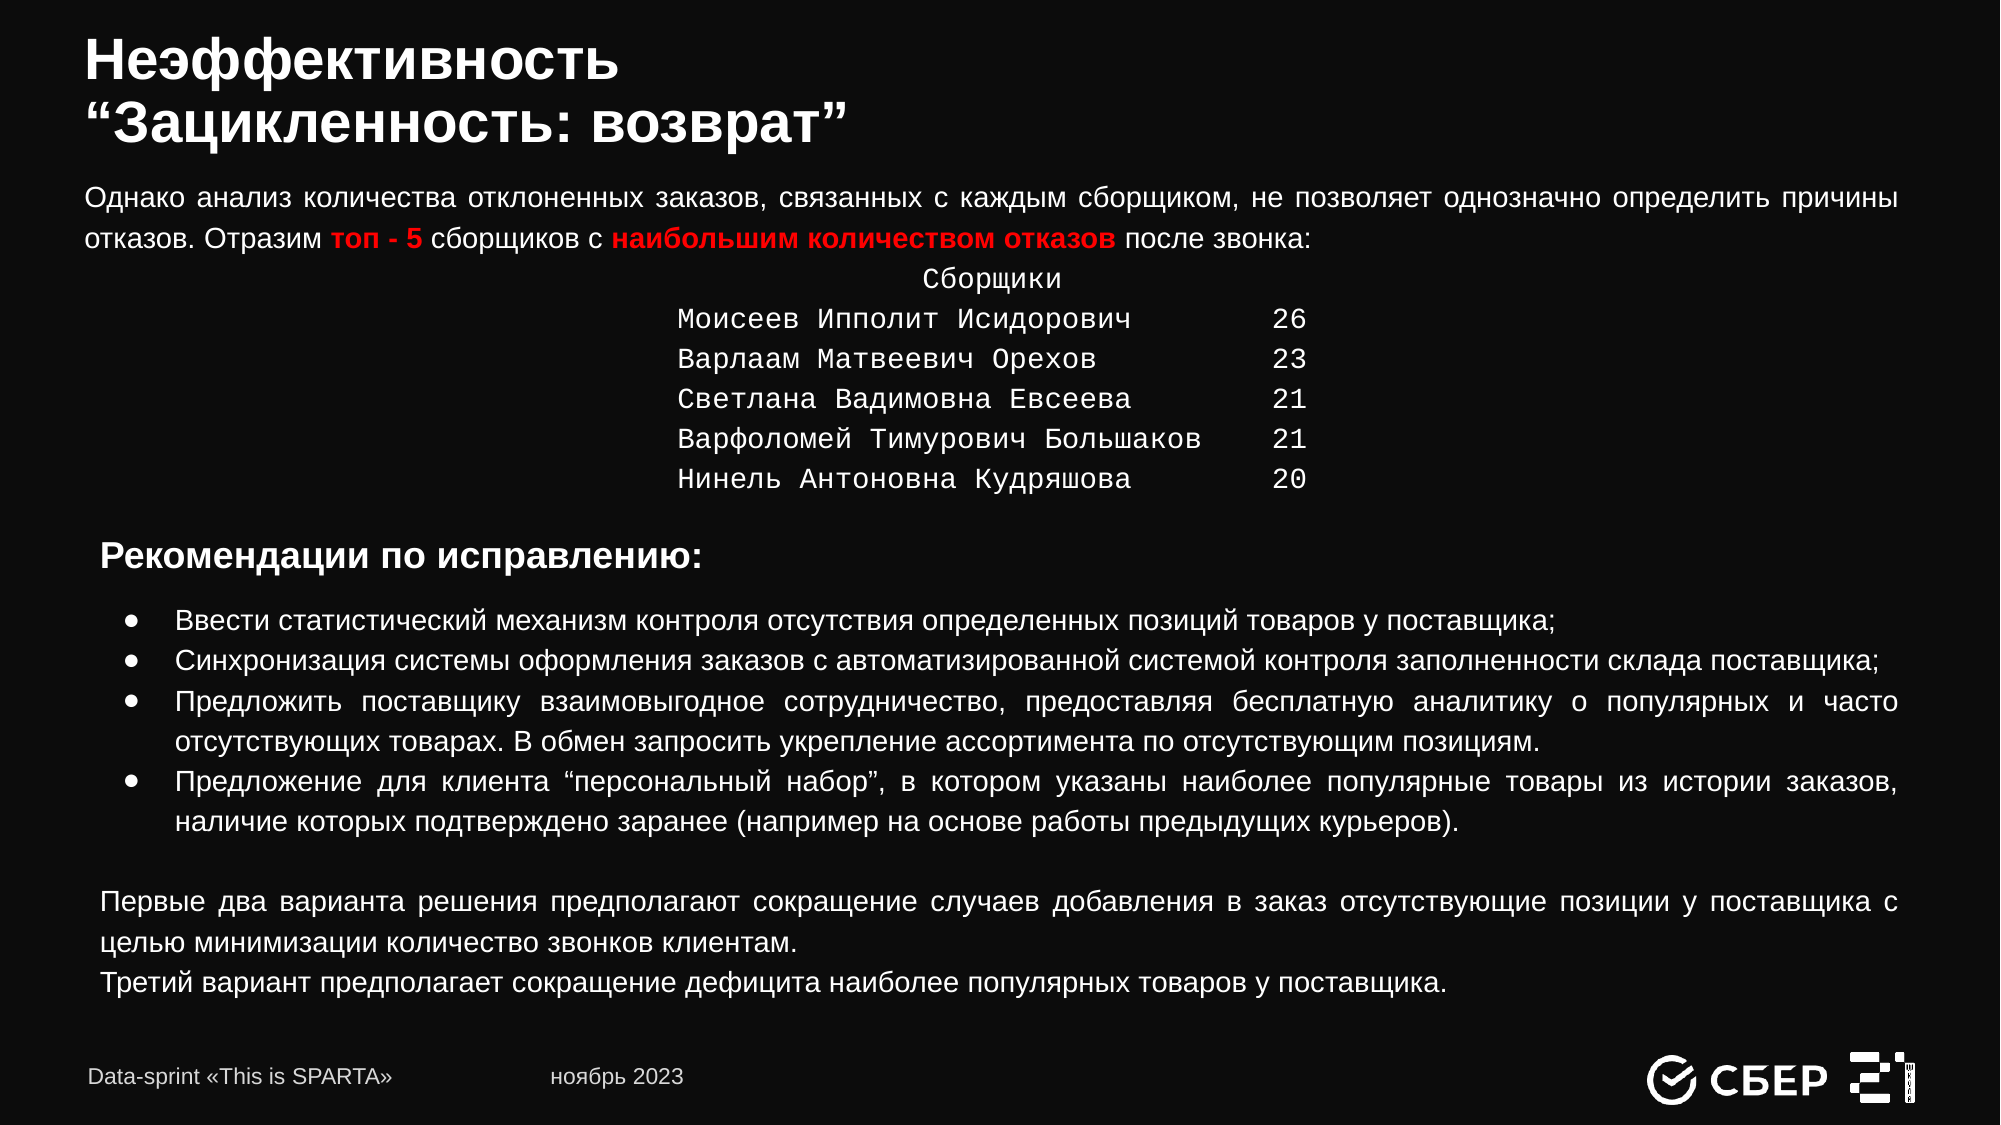

# Неэффективность “Зацикленность: возврат”
Однако анализ количества отклоненных заказов, связанных с каждым сборщиком, не позволяет однозначно определить причины отказов. Отразим топ - 5 сборщиков с наибольшим количеством отказов после звонка:
Сборщики
Моисеев Ипполит Исидорович        26
Варлаам Матвеевич Орехов          23
Светлана Вадимовна Евсеева        21
Варфоломей Тимурович Большаков    21
Нинель Антоновна Кудряшова        20

Рекомендации по исправлению:
Ввести статистический механизм контроля отсутствия определенных позиций товаров у поставщика;
Синхронизация системы оформления заказов с автоматизированной системой контроля заполненности склада поставщика;
Предложить поставщику взаимовыгодное сотрудничество, предоставляя бесплатную аналитику о популярных и часто отсутствующих товарах. В обмен запросить укрепление ассортимента по отсутствующим позициям.
Предложение для клиента “персональный набор”, в котором указаны наиболее популярные товары из истории заказов, наличие которых подтверждено заранее (например на основе работы предыдущих курьеров).

Первые два варианта решения предполагают сокращение случаев добавления в заказ отсутствующие позиции у поставщика с целью минимизации количество звонков клиентам.
Третий вариант предполагает сокращение дефицита наиболее популярных товаров у поставщика.